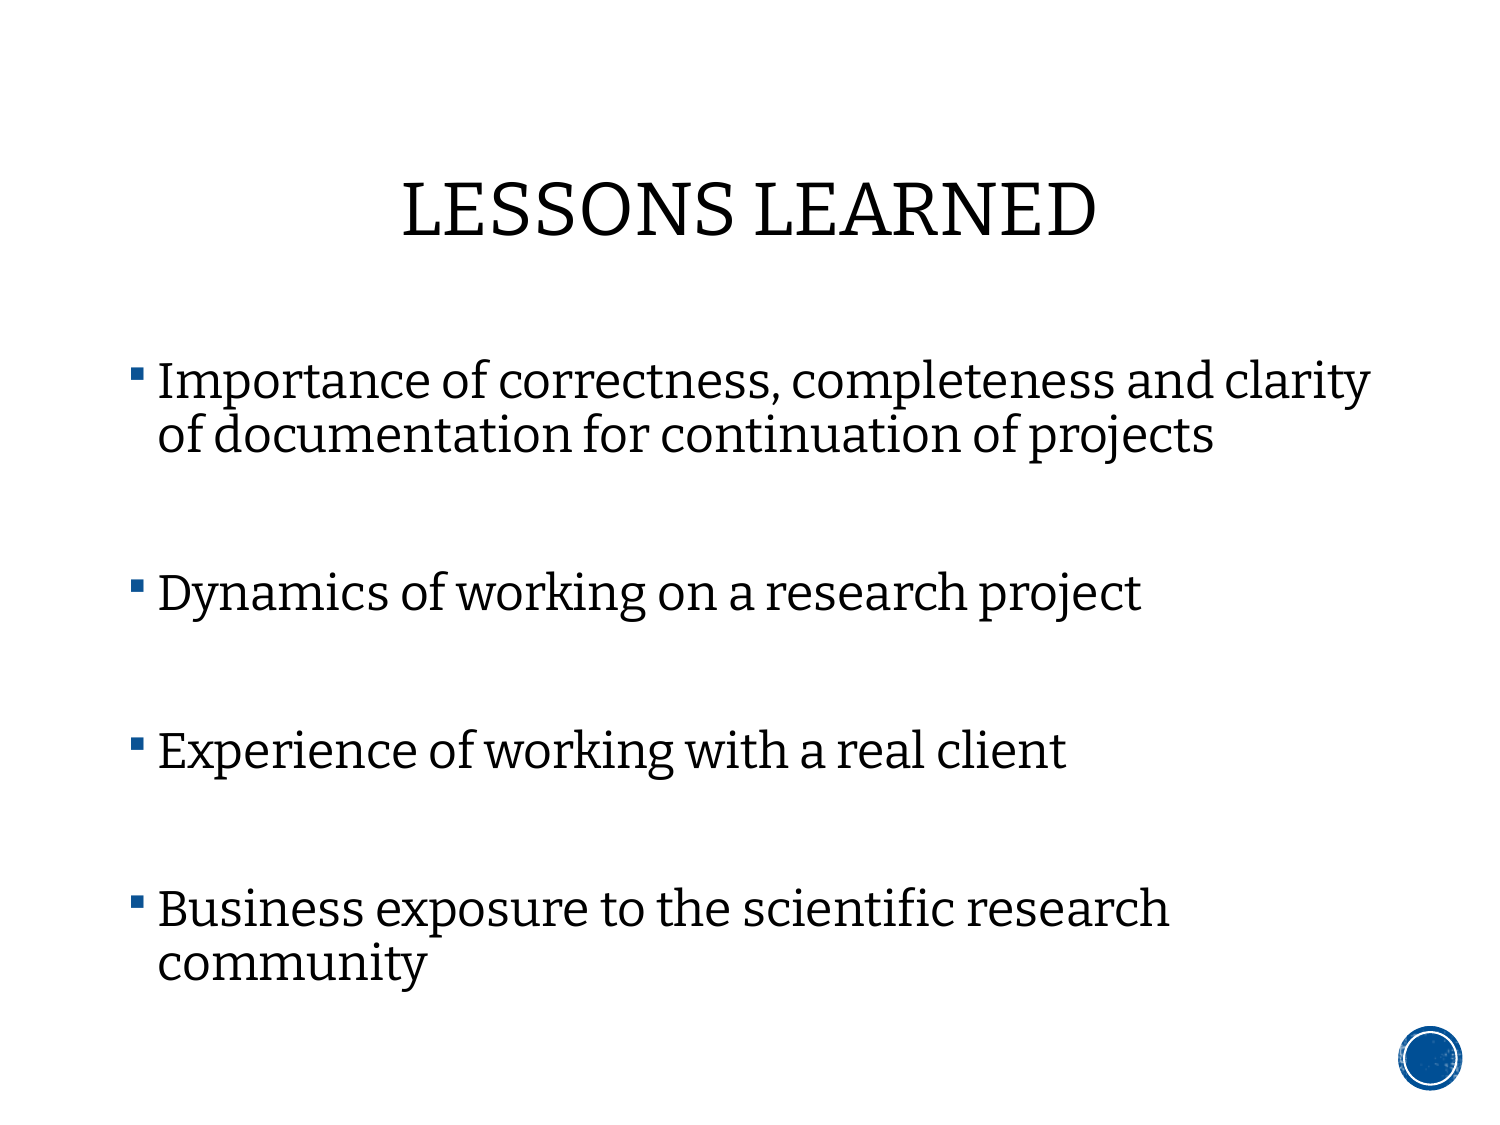

# Lessons Learned

Importance of correctness, completeness and clarity of documentation for continuation of projects

Dynamics of working on a research project

Experience of working with a real client

Business exposure to the scientific research community